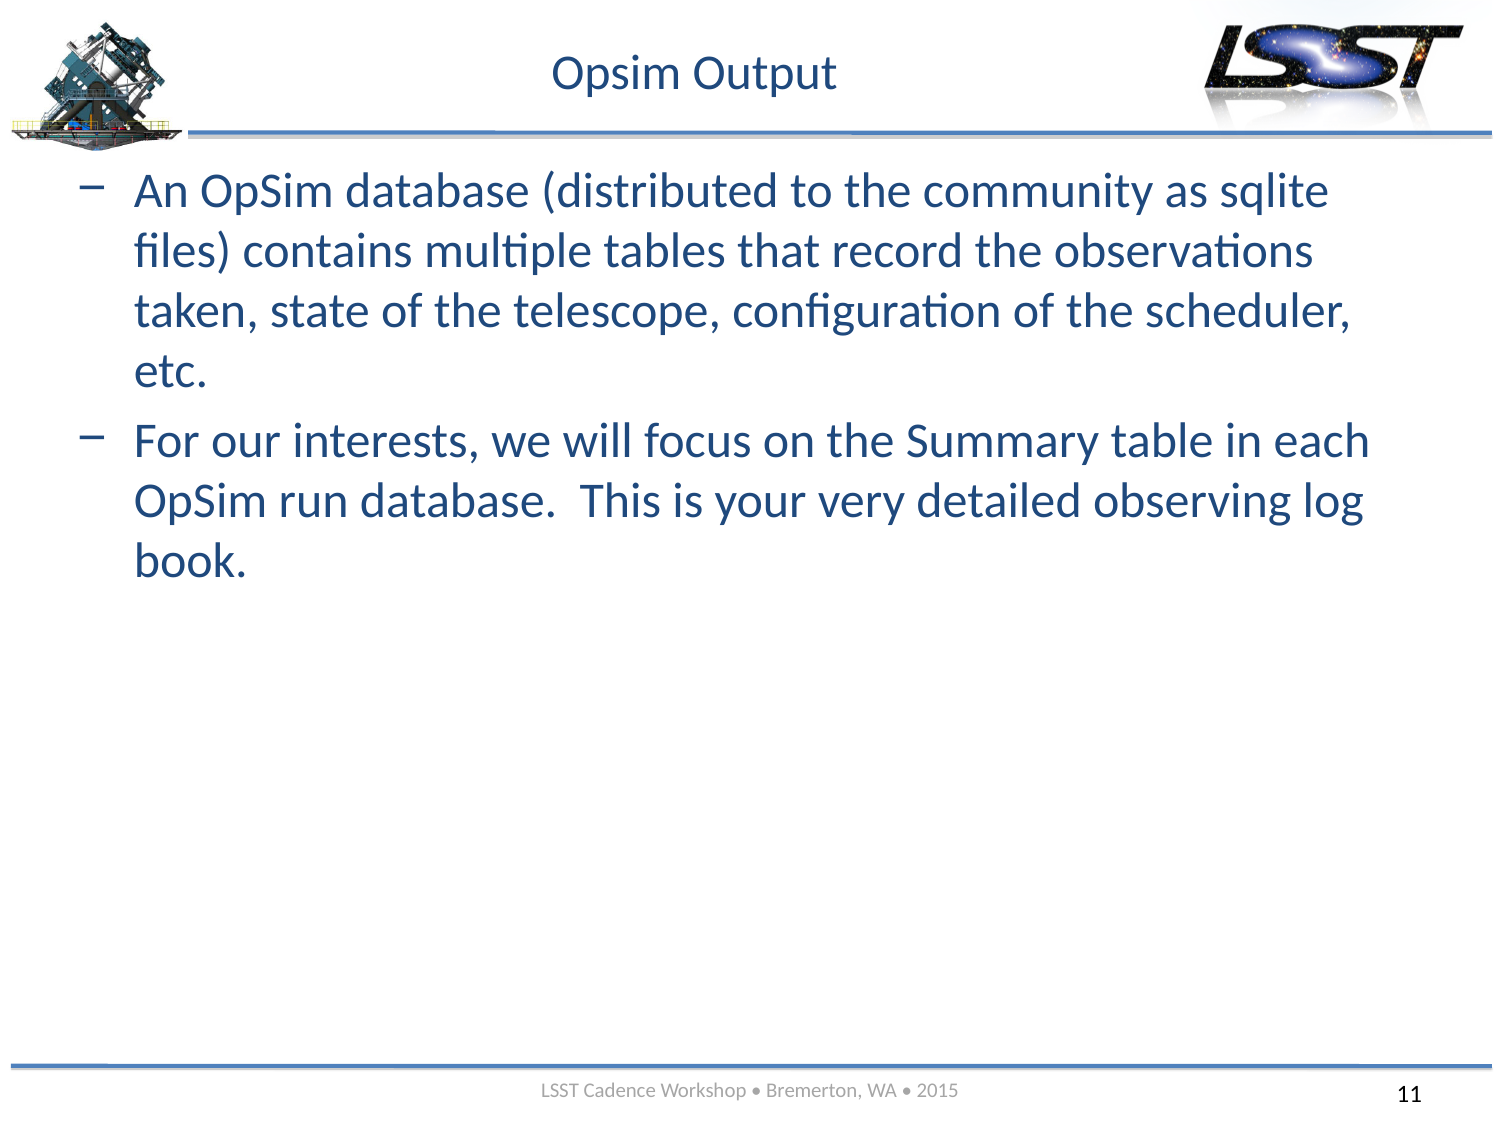

# Opsim Output
An OpSim database (distributed to the community as sqlite files) contains multiple tables that record the observations taken, state of the telescope, configuration of the scheduler, etc.
For our interests, we will focus on the Summary table in each OpSim run database.  This is your very detailed observing log book.